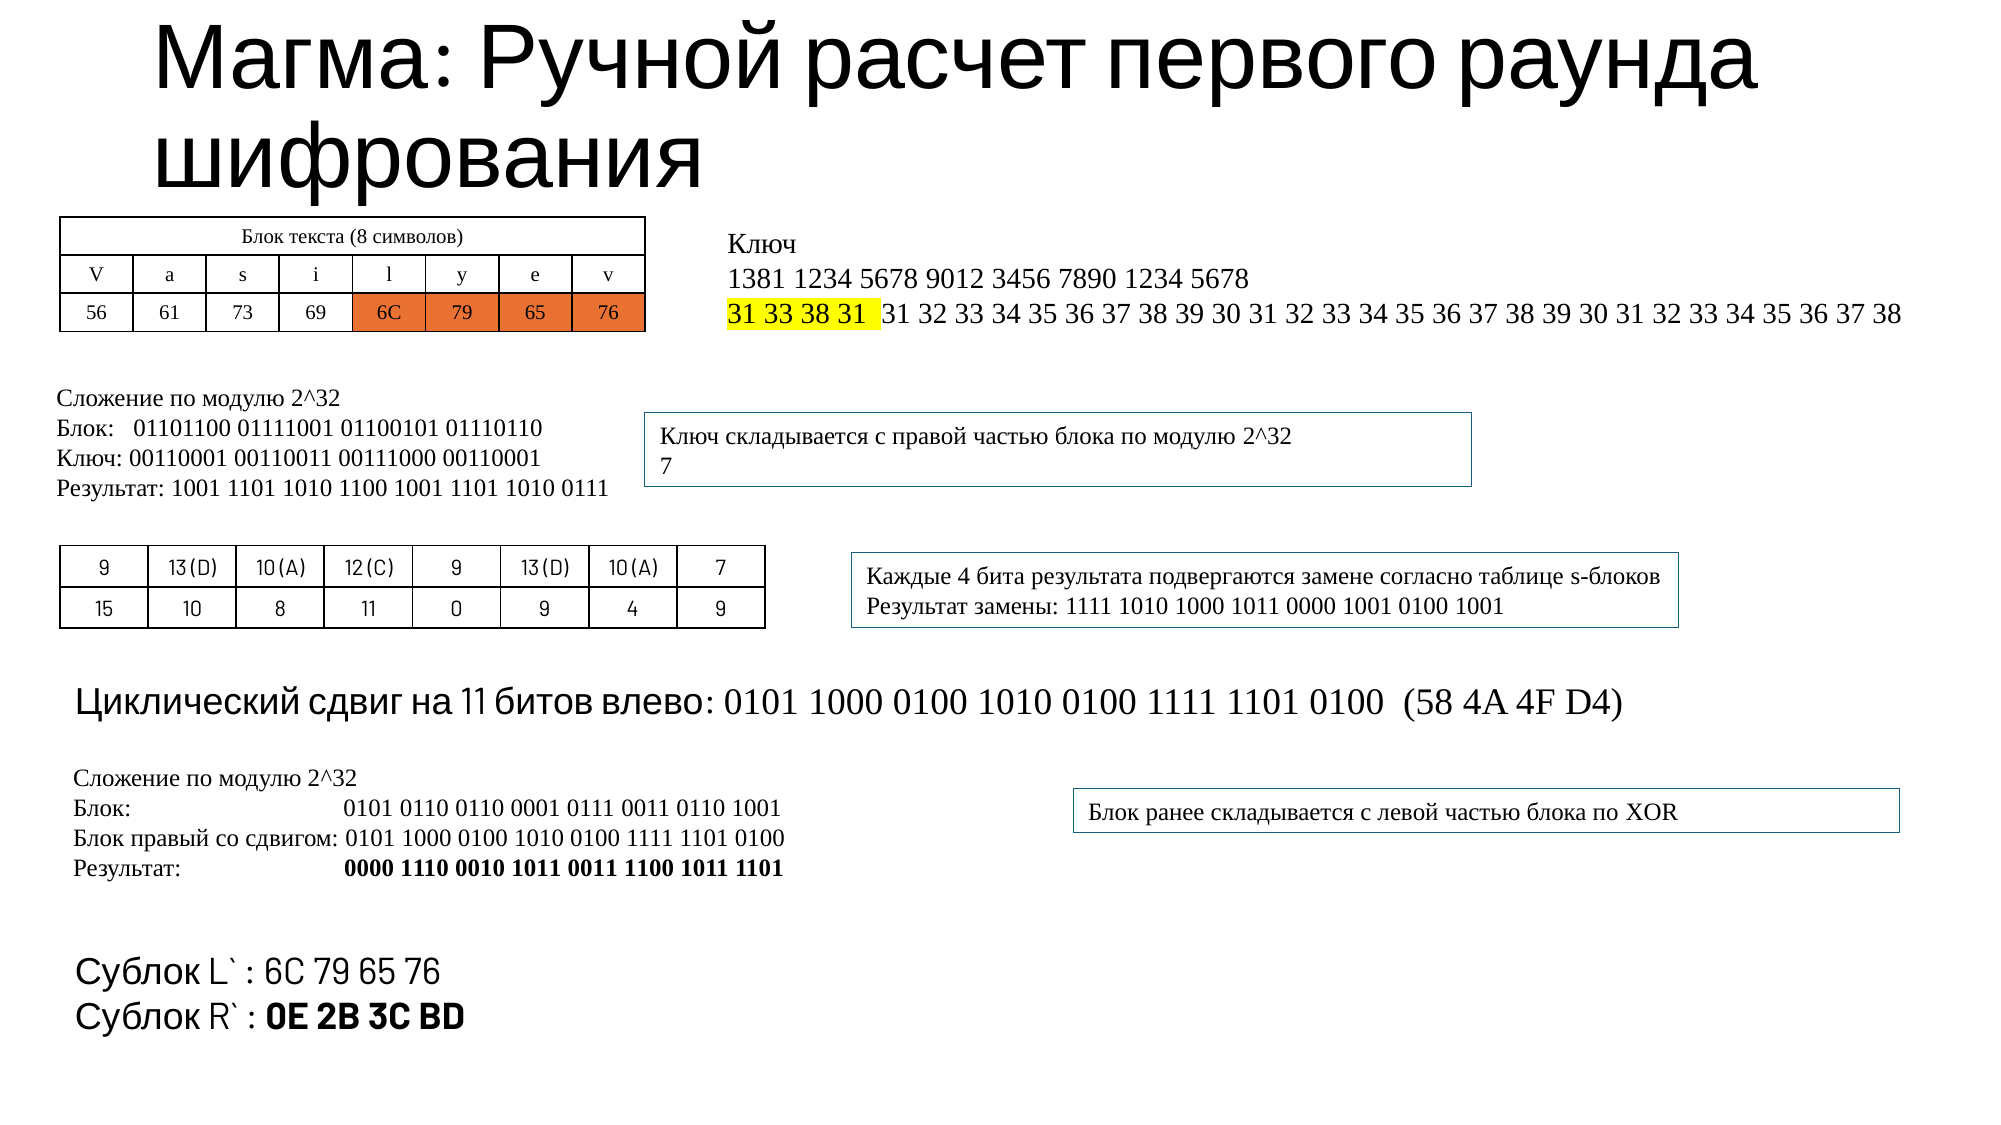

# Магма: Ручной расчет первого раунда шифрования
| Блок текста (8 символов) |  |  |  |  |  |  |  |
| --- | --- | --- | --- | --- | --- | --- | --- |
| V | a | s | i | l | y | e | v |
| 56 | 61 | 73 | 69 | 6C | 79 | 65 | 76 |
Ключ
1381 1234 5678 9012 3456 7890 1234 5678
31 33 38 31  31 32 33 34 35 36 37 38 39 30 31 32 33 34 35 36 37 38 39 30 31 32 33 34 35 36 37 38

Сложение по модулю 2^32
Блок:   01101100 01111001 01100101 01110110
Ключ: 00110001 00110011 00111000 00110001
Результат: 1001 1101 1010 1100 1001 1101 1010 0111
Ключ складывается с правой частью блока по модулю 2^32
7
| 9 | 13 (D) | 10 (A) | 12 (C) | 9 | 13 (D) | 10 (A) | 7 |
| --- | --- | --- | --- | --- | --- | --- | --- |
| 15 | 10 | 8 | 11 | 0 | 9 | 4 | 9 |
Каждые 4 бита результата подвергаются замене согласно таблице s-блоков
Результат замены: 1111 1010 1000 1011 0000 1001 0100 1001
Циклический сдвиг на 11 битов влево: 0101 1000 0100 1010 0100 1111 1101 0100  (58 4A 4F D4)
Сложение по модулю 2^32
Блок:                                  0101 0110 0110 0001 0111 0011 0110 1001
Блок правый со сдвигом: 0101 1000 0100 1010 0100 1111 1101 0100
Результат:                          0000 1110 0010 1011 0011 1100 1011 1101
Блок ранее складывается с левой частью блока по XOR
Сублок L` : 6C 79 65 76
Сублок R` : 0E 2B 3C BD